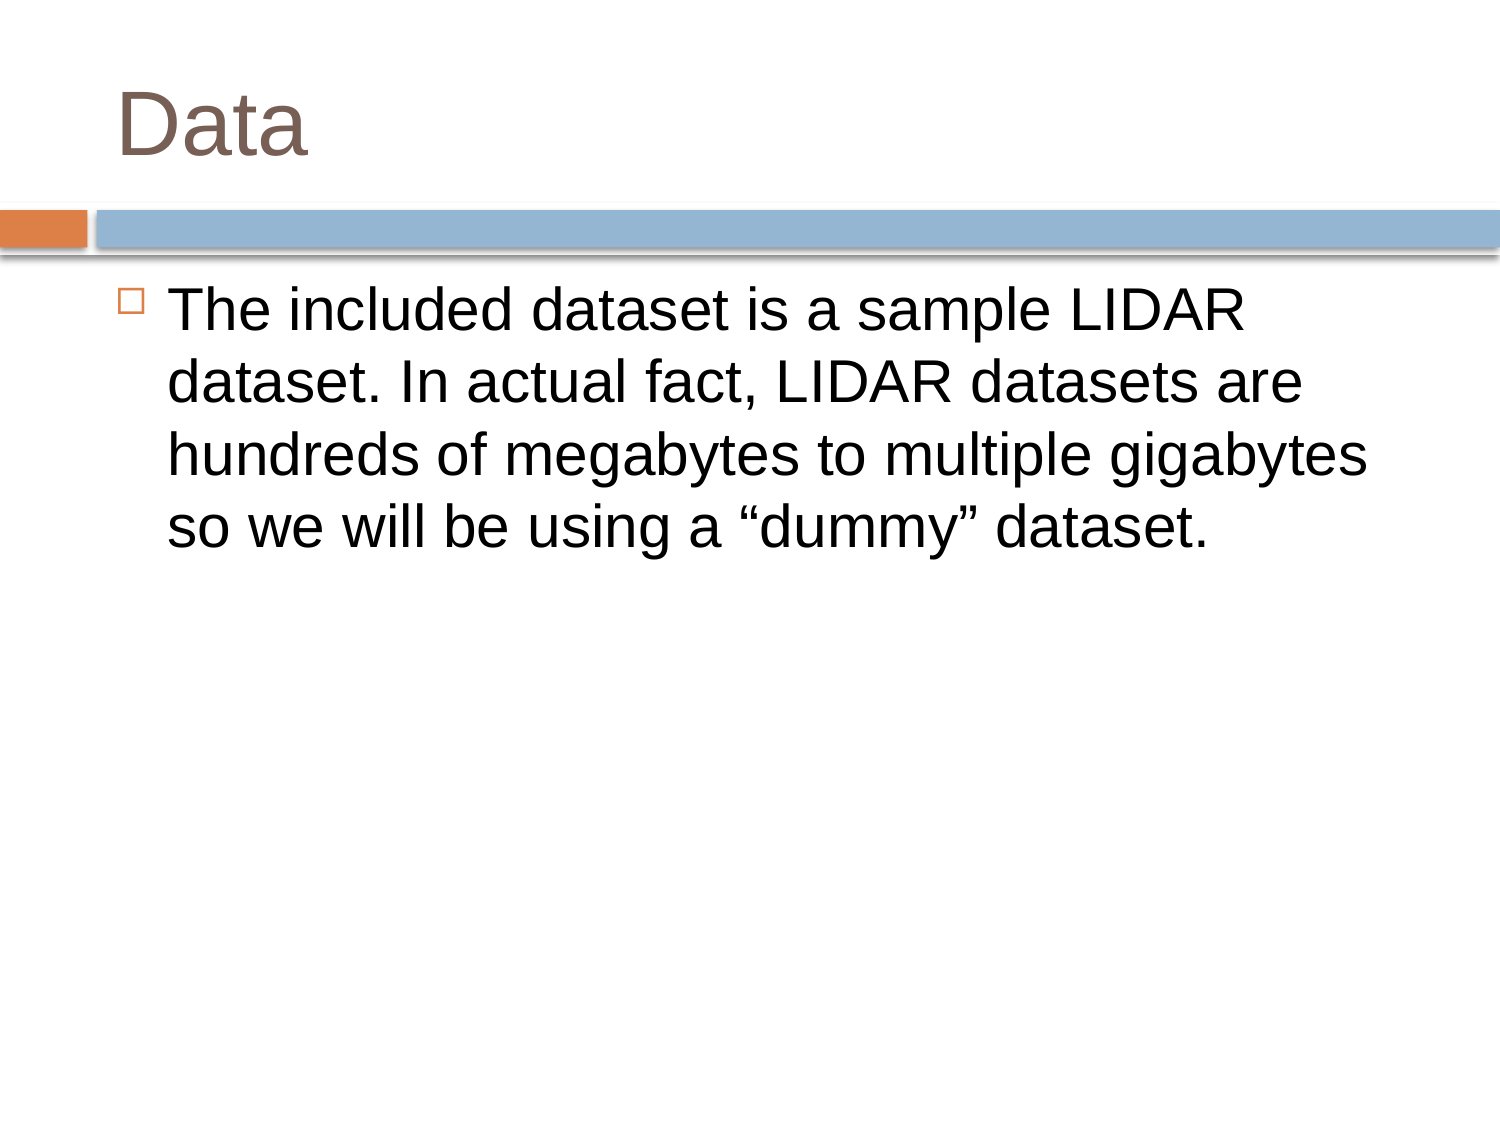

# Data
The included dataset is a sample LIDAR dataset. In actual fact, LIDAR datasets are hundreds of megabytes to multiple gigabytes so we will be using a “dummy” dataset.